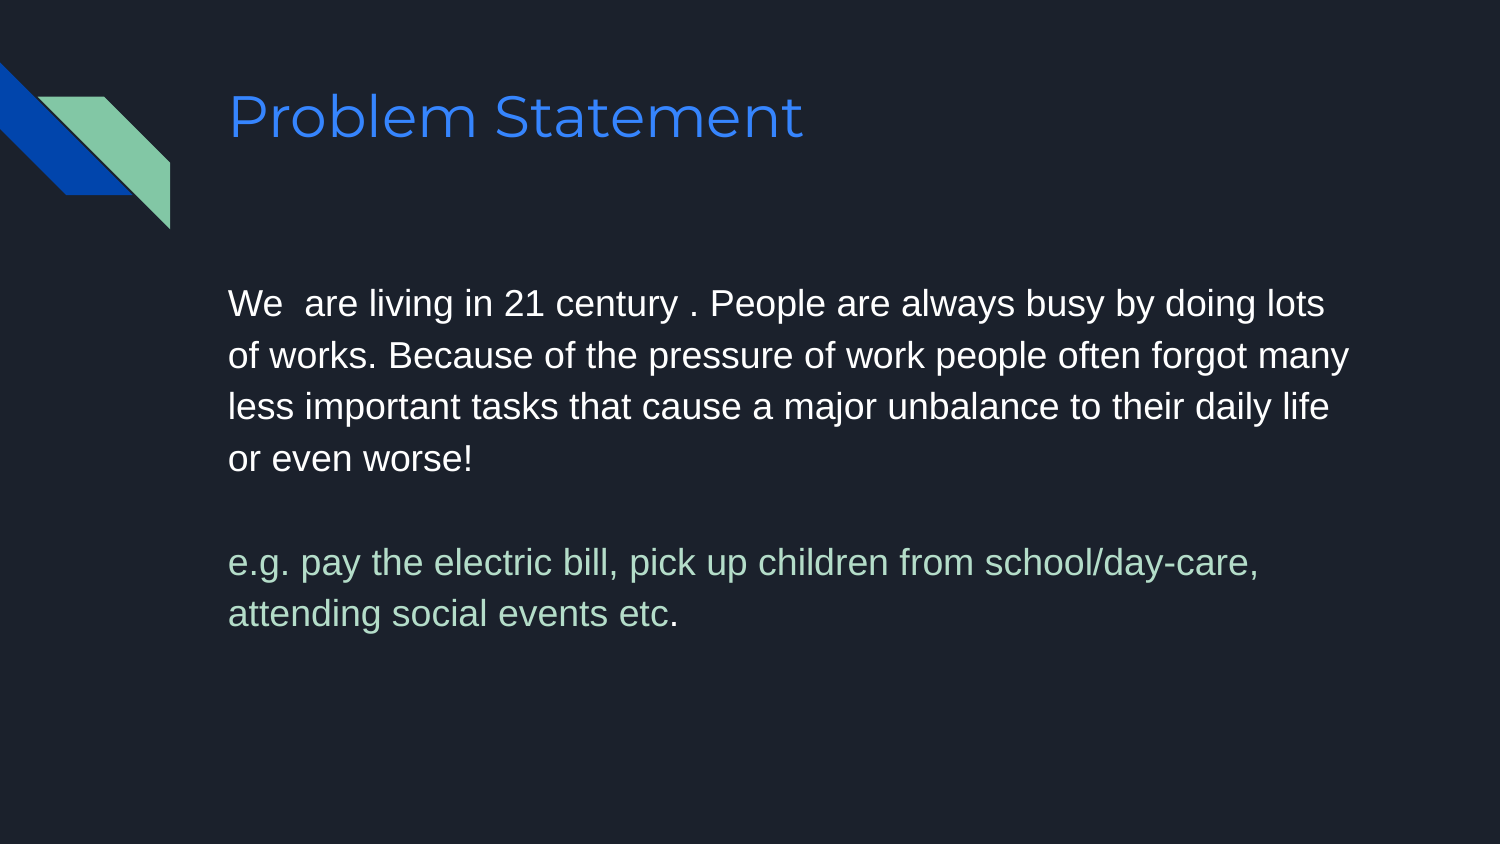

# Problem Statement
We  are living in 21 century . People are always busy by doing lots of works. Because of the pressure of work people often forgot many less important tasks that cause a major unbalance to their daily life or even worse!

e.g. pay the electric bill, pick up children from school/day-care, attending social events etc.